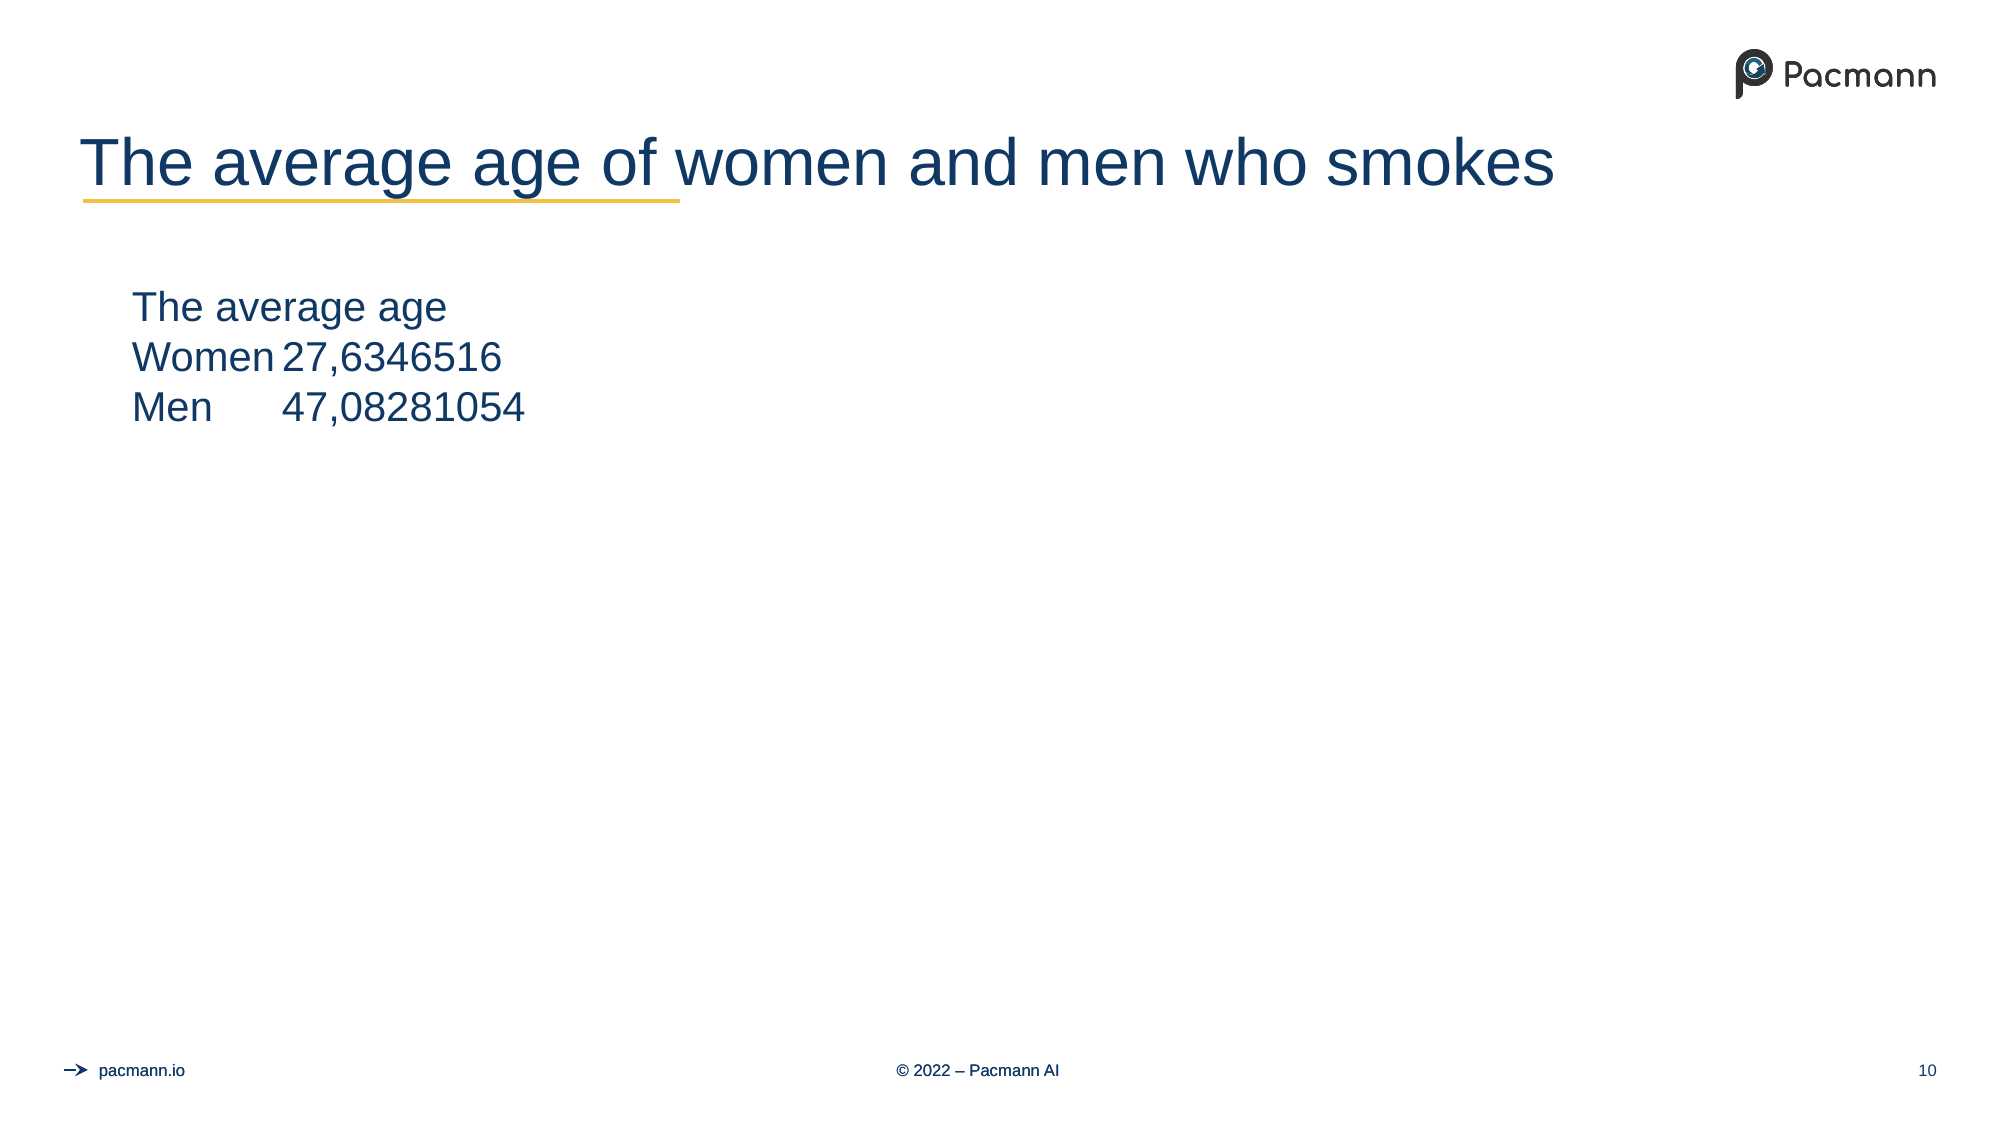

# The average age of women and men who smokes
The average age
Women	27,6346516
Men	47,08281054